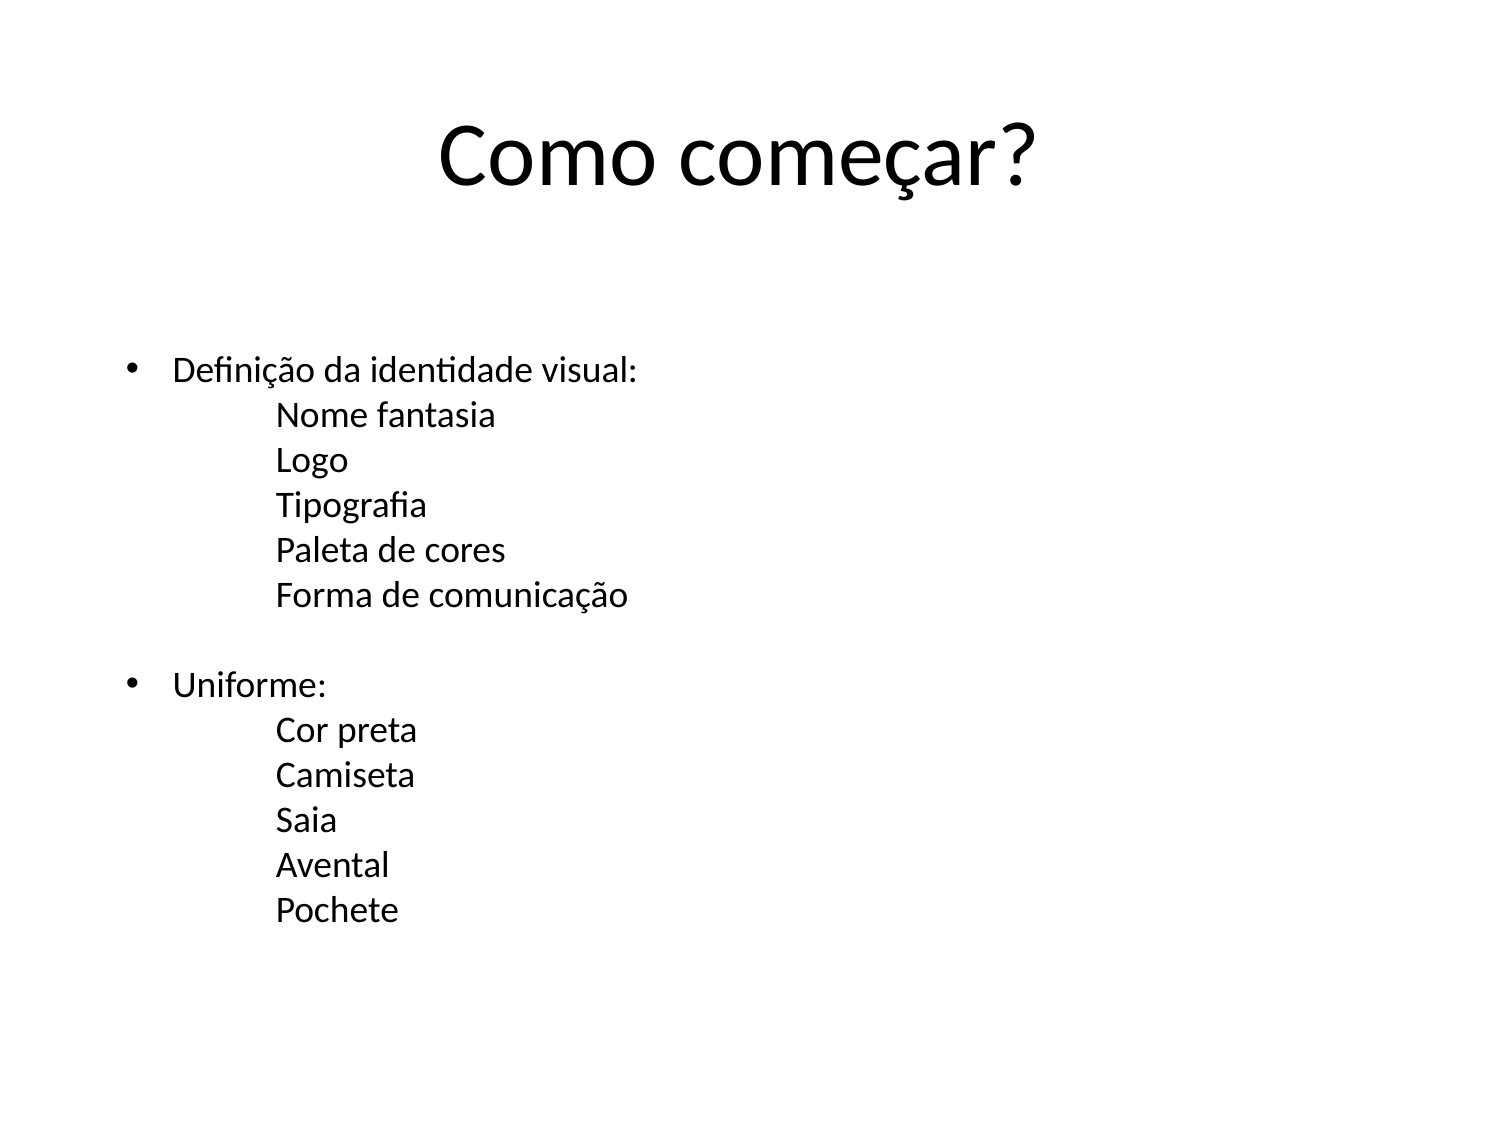

# Como começar?
Definição da identidade visual:
	Nome fantasia
	Logo
	Tipografia
	Paleta de cores
	Forma de comunicação

Uniforme:
	Cor preta
	Camiseta
	Saia
	Avental
	Pochete